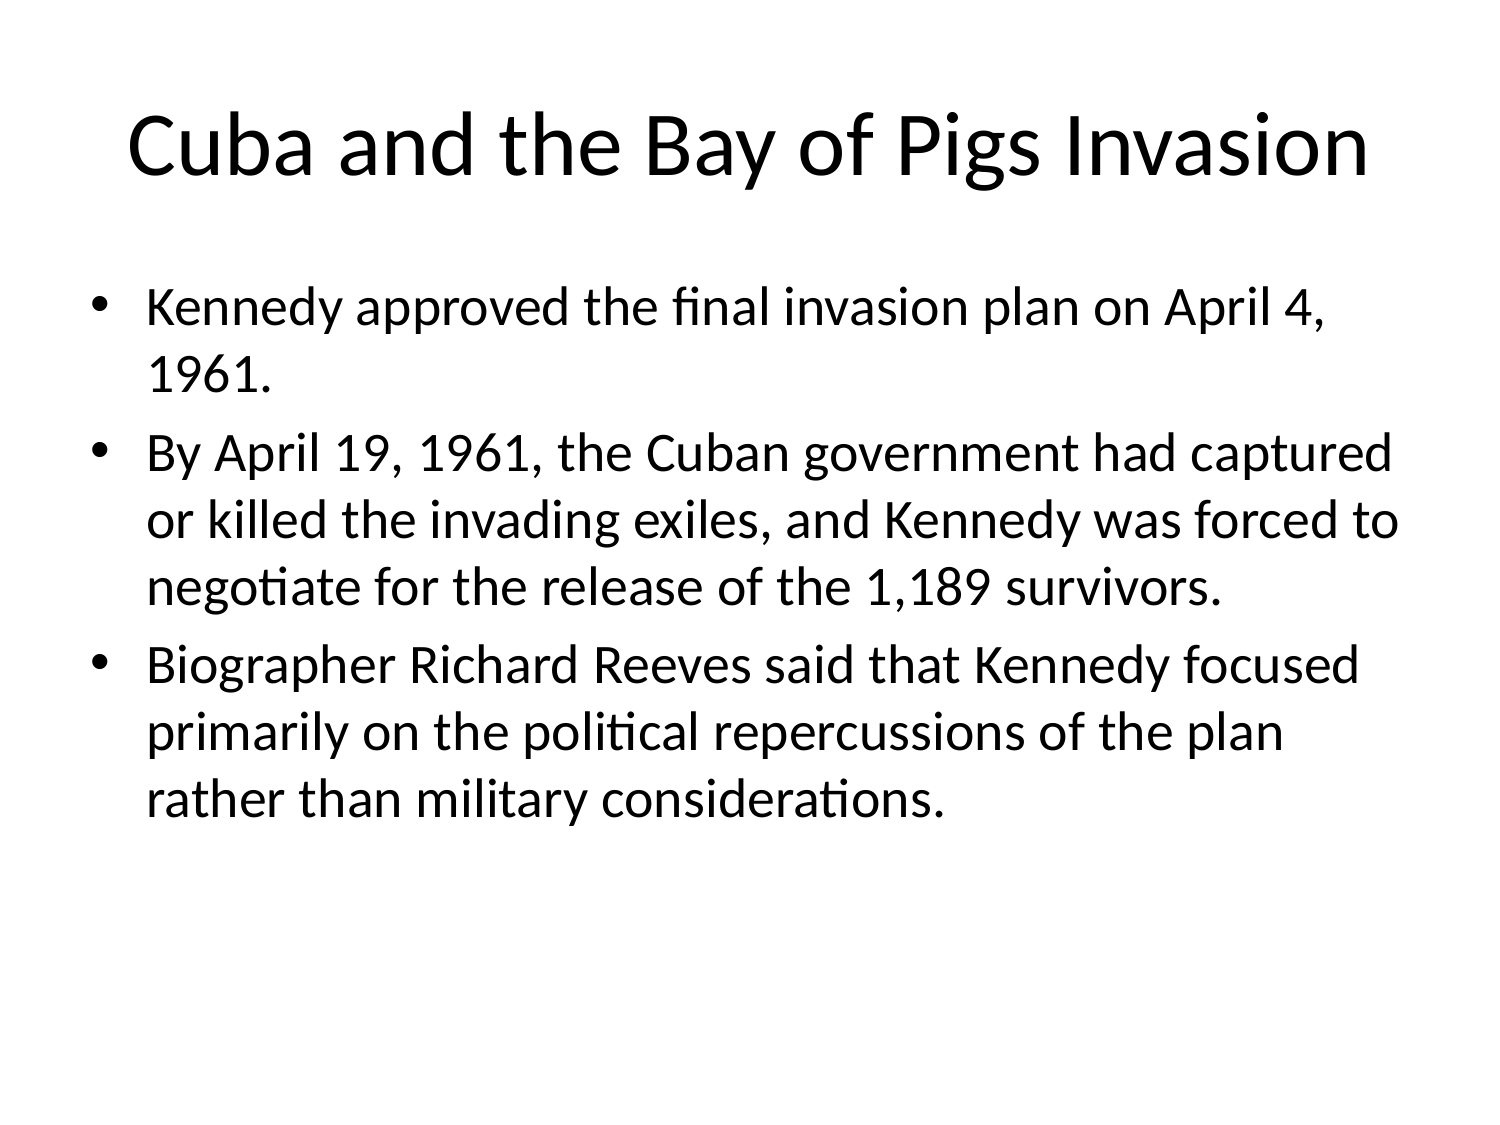

# Cuba and the Bay of Pigs Invasion
Kennedy approved the final invasion plan on April 4, 1961.
By April 19, 1961, the Cuban government had captured or killed the invading exiles, and Kennedy was forced to negotiate for the release of the 1,189 survivors.
Biographer Richard Reeves said that Kennedy focused primarily on the political repercussions of the plan rather than military considerations.